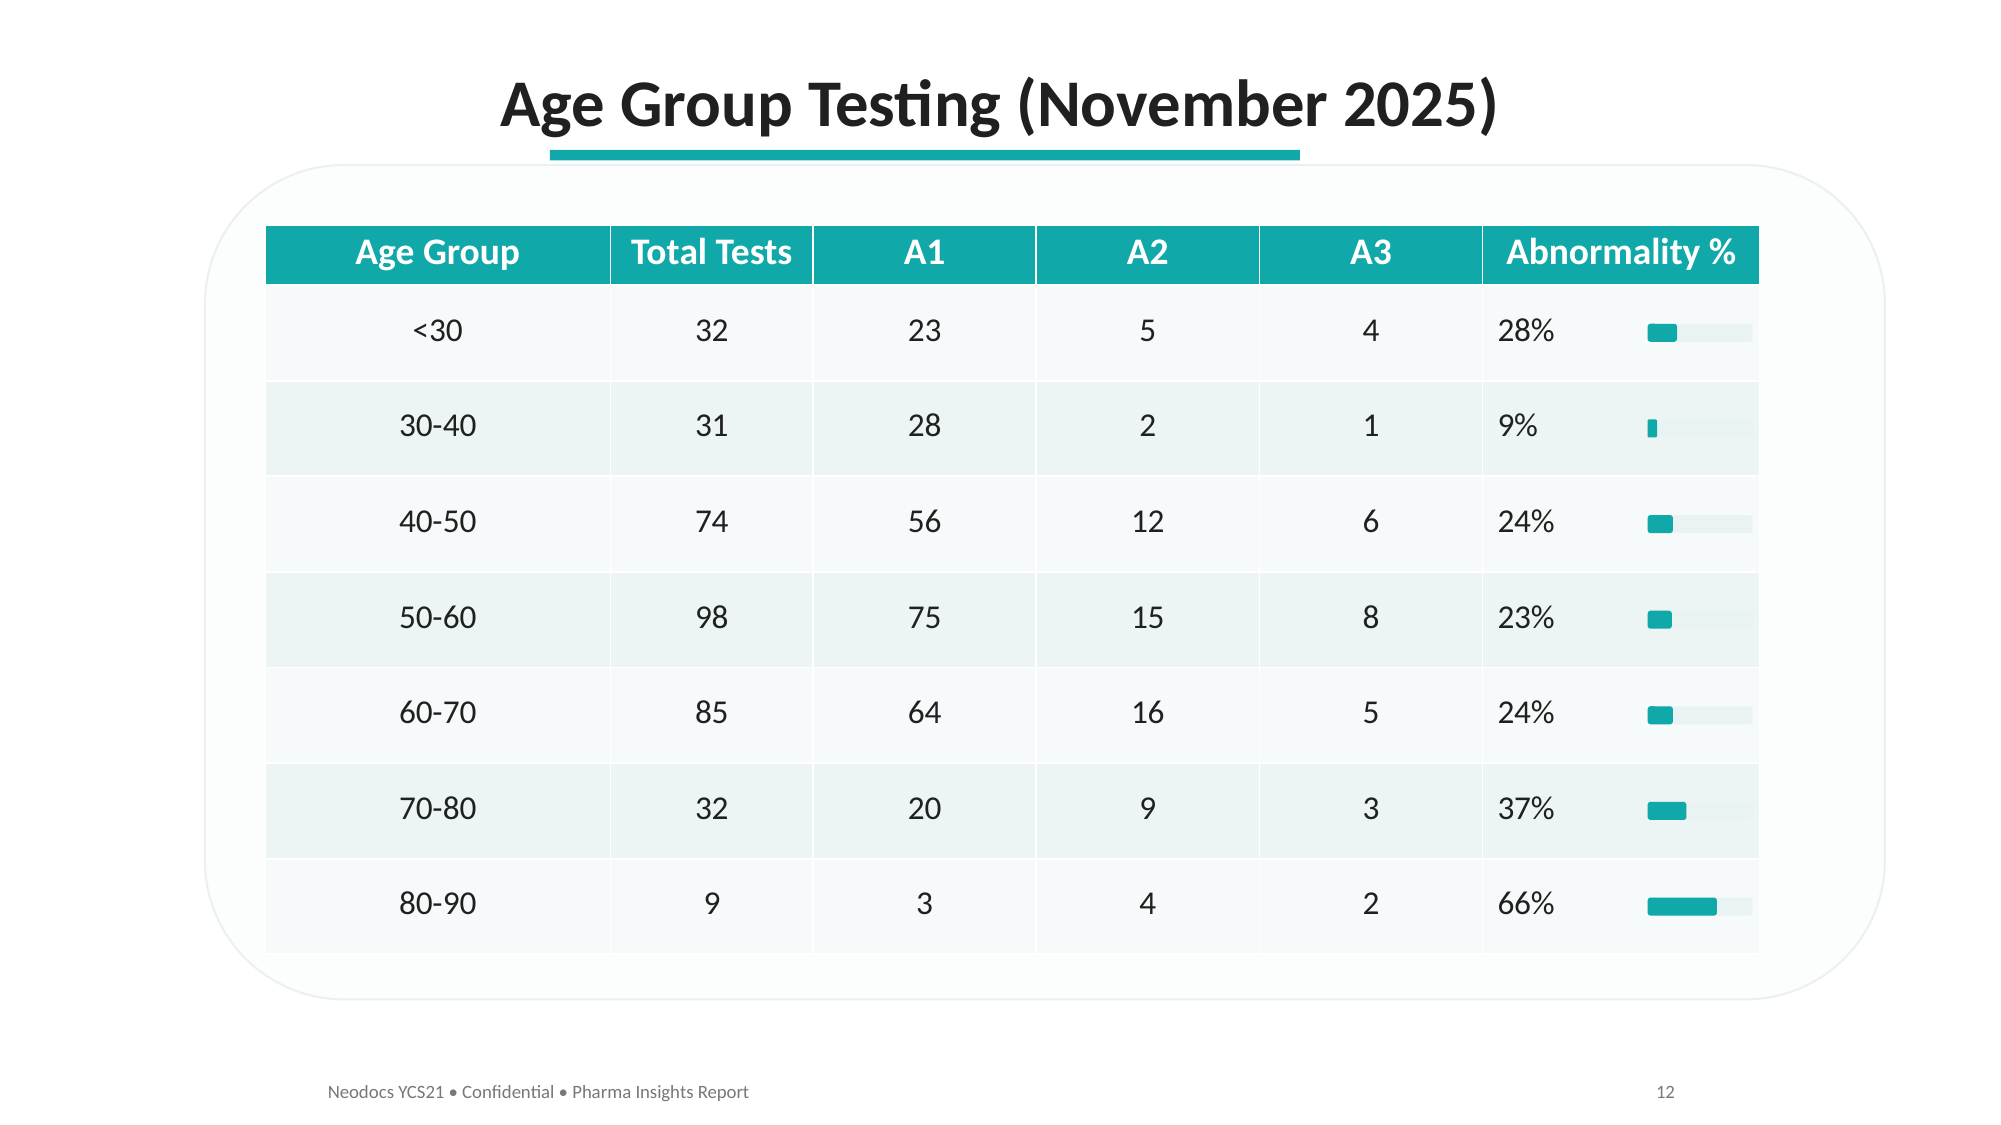

Age Group Testing (November 2025)

| Age Group | Total Tests | A1 | A2 | A3 | Abnormality % |
| --- | --- | --- | --- | --- | --- |
| <30 | 32 | 23 | 5 | 4 | 28% |
| 30-40 | 31 | 28 | 2 | 1 | 9% |
| 40-50 | 74 | 56 | 12 | 6 | 24% |
| 50-60 | 98 | 75 | 15 | 8 | 23% |
| 60-70 | 85 | 64 | 16 | 5 | 24% |
| 70-80 | 32 | 20 | 9 | 3 | 37% |
| 80-90 | 9 | 3 | 4 | 2 | 66% |

Neodocs YCS21 • Confidential • Pharma Insights Report
12